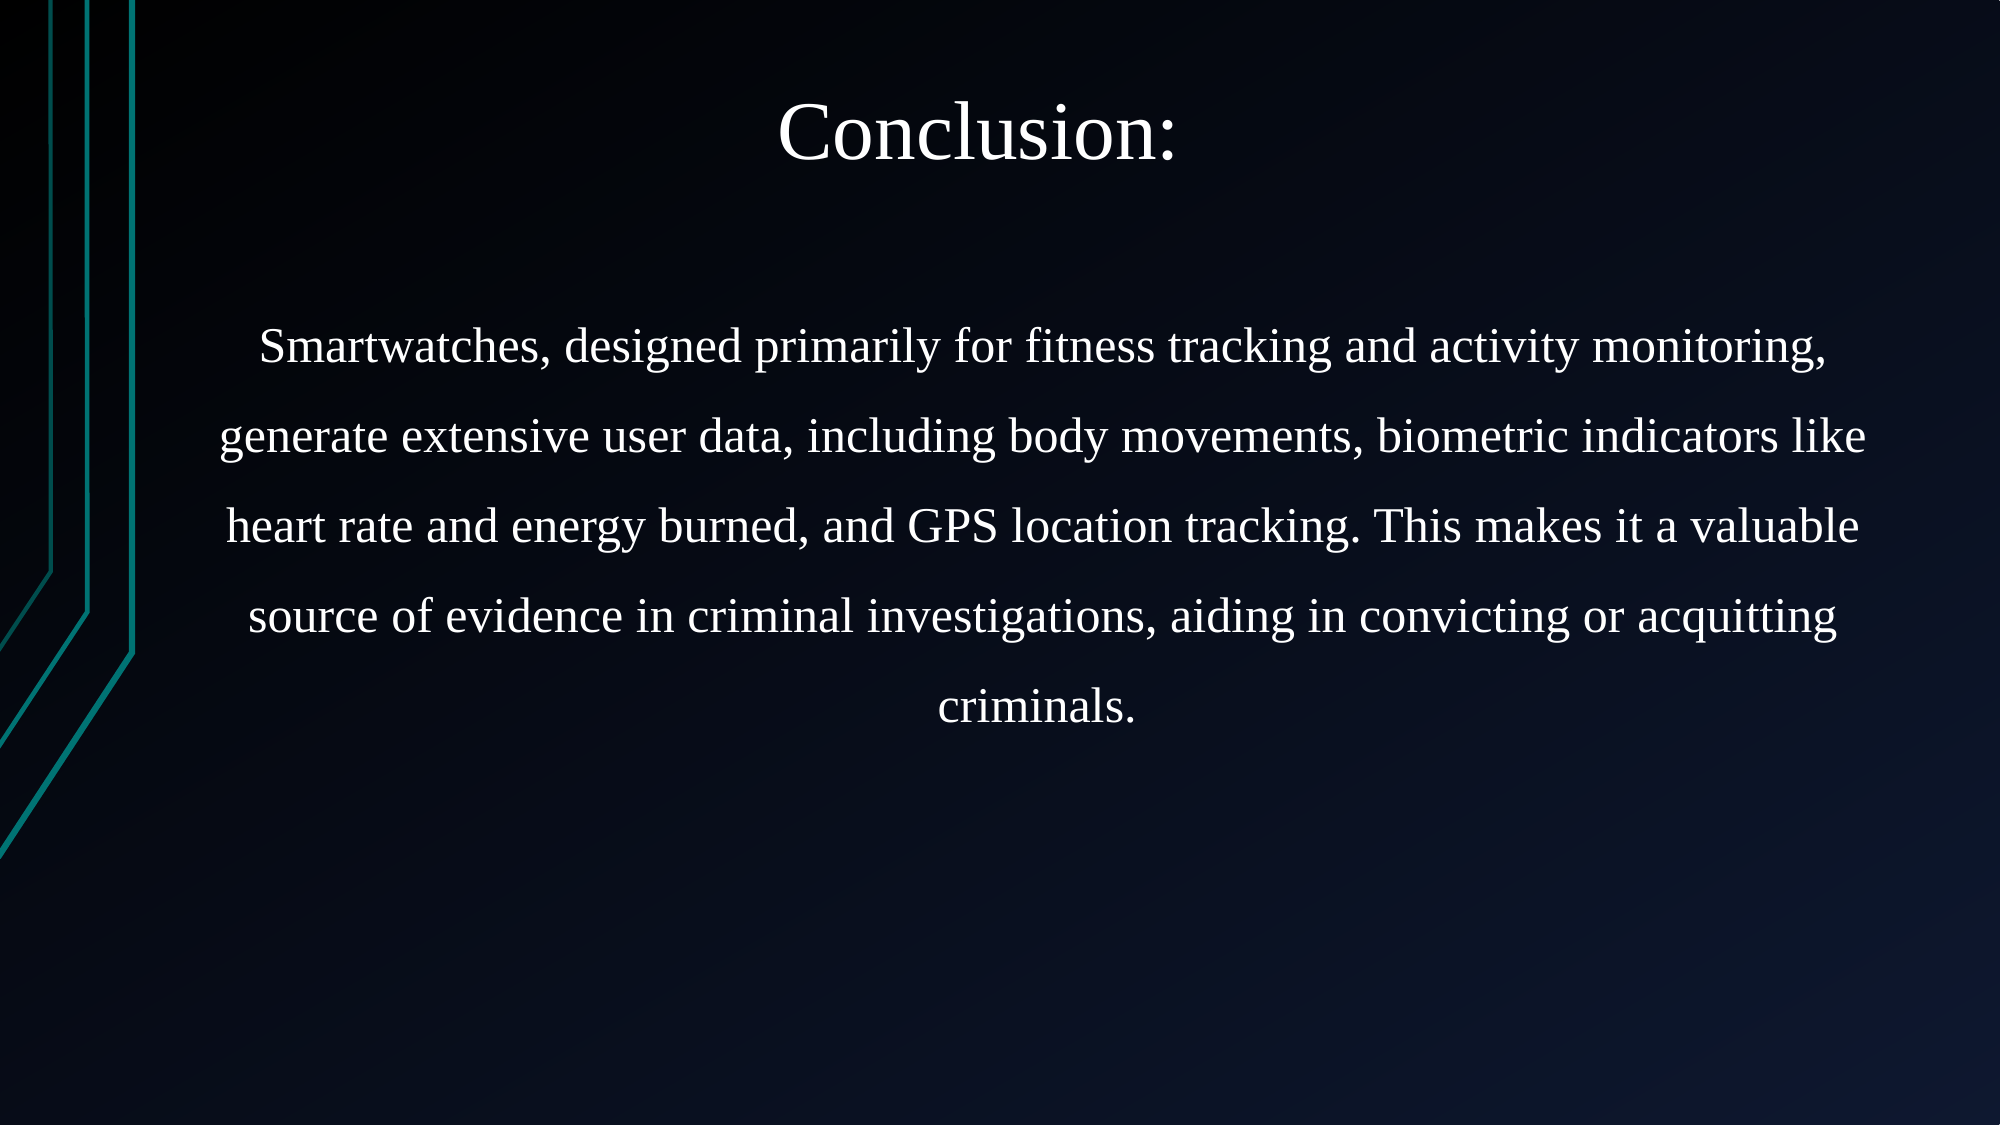

Conclusion:
Smartwatches, designed primarily for fitness tracking and activity monitoring, generate extensive user data, including body movements, biometric indicators like heart rate and energy burned, and GPS location tracking. This makes it a valuable source of evidence in criminal investigations, aiding in convicting or acquitting criminals.